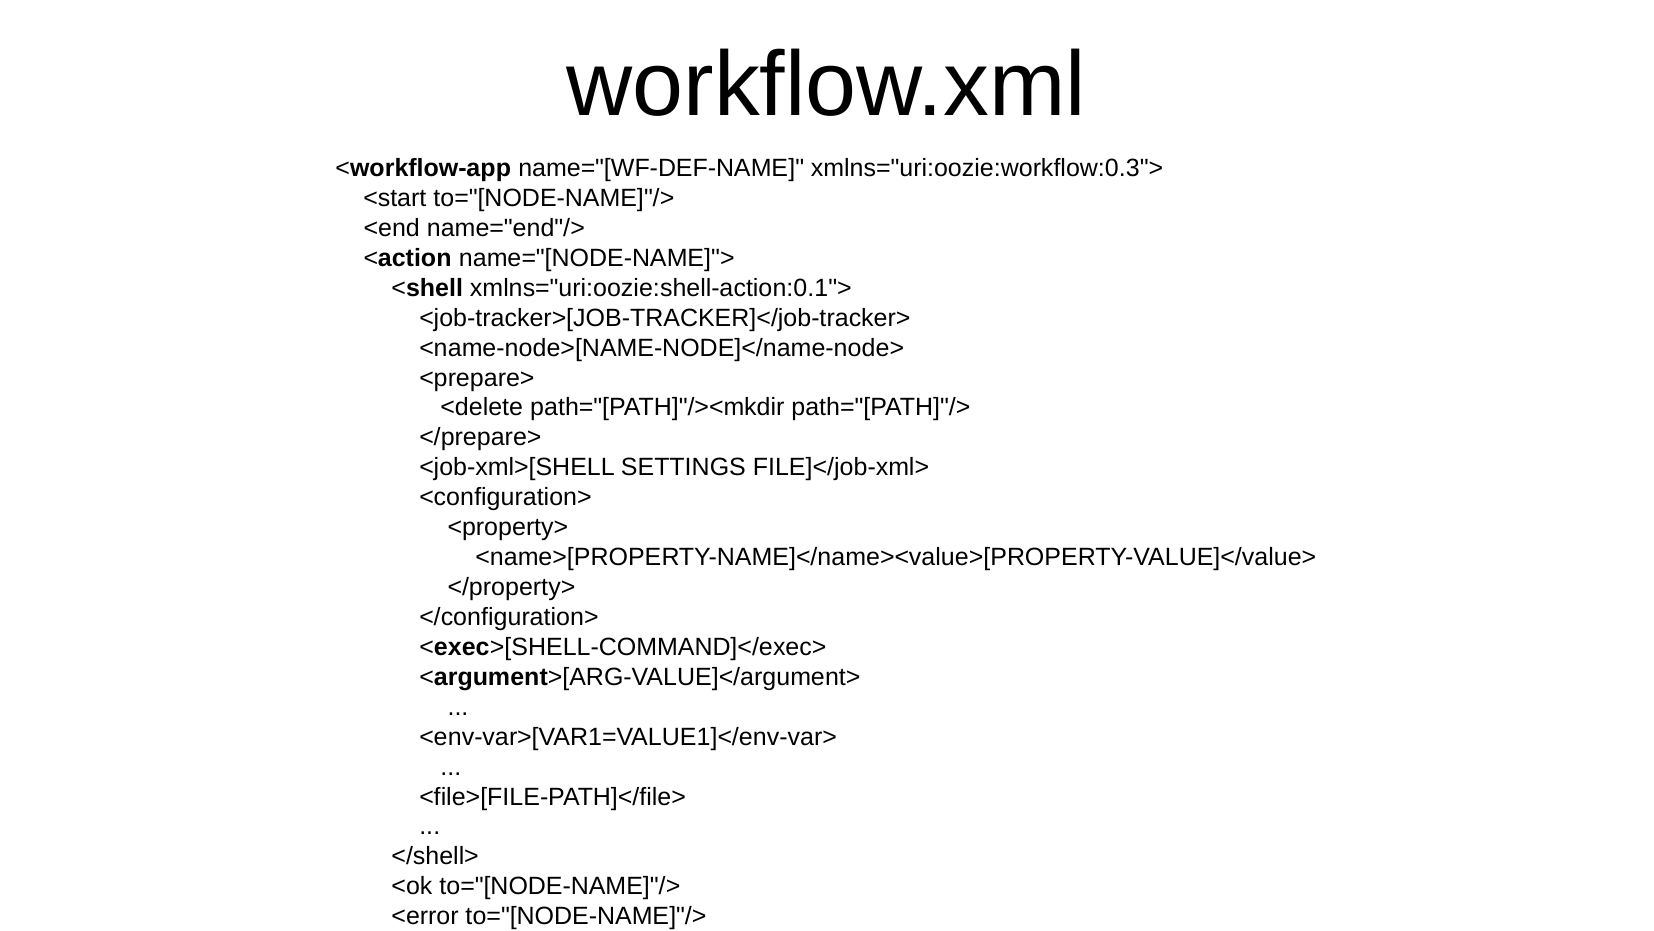

workflow.xml
<workflow-app name="[WF-DEF-NAME]" xmlns="uri:oozie:workflow:0.3">
    <start to="[NODE-NAME]"/>
    <end name="end"/>
    <action name="[NODE-NAME]">
        <shell xmlns="uri:oozie:shell-action:0.1">
            <job-tracker>[JOB-TRACKER]</job-tracker>
            <name-node>[NAME-NODE]</name-node>
            <prepare>
               <delete path="[PATH]"/><mkdir path="[PATH]"/>
            </prepare>
            <job-xml>[SHELL SETTINGS FILE]</job-xml>
            <configuration>
                <property>
                    <name>[PROPERTY-NAME]</name><value>[PROPERTY-VALUE]</value>
                </property>
            </configuration>
            <exec>[SHELL-COMMAND]</exec>
            <argument>[ARG-VALUE]</argument>
                ...
            <env-var>[VAR1=VALUE1]</env-var>
               ...
            <file>[FILE-PATH]</file>
            ...
        </shell>
        <ok to="[NODE-NAME]"/>
        <error to="[NODE-NAME]"/>
    </action>